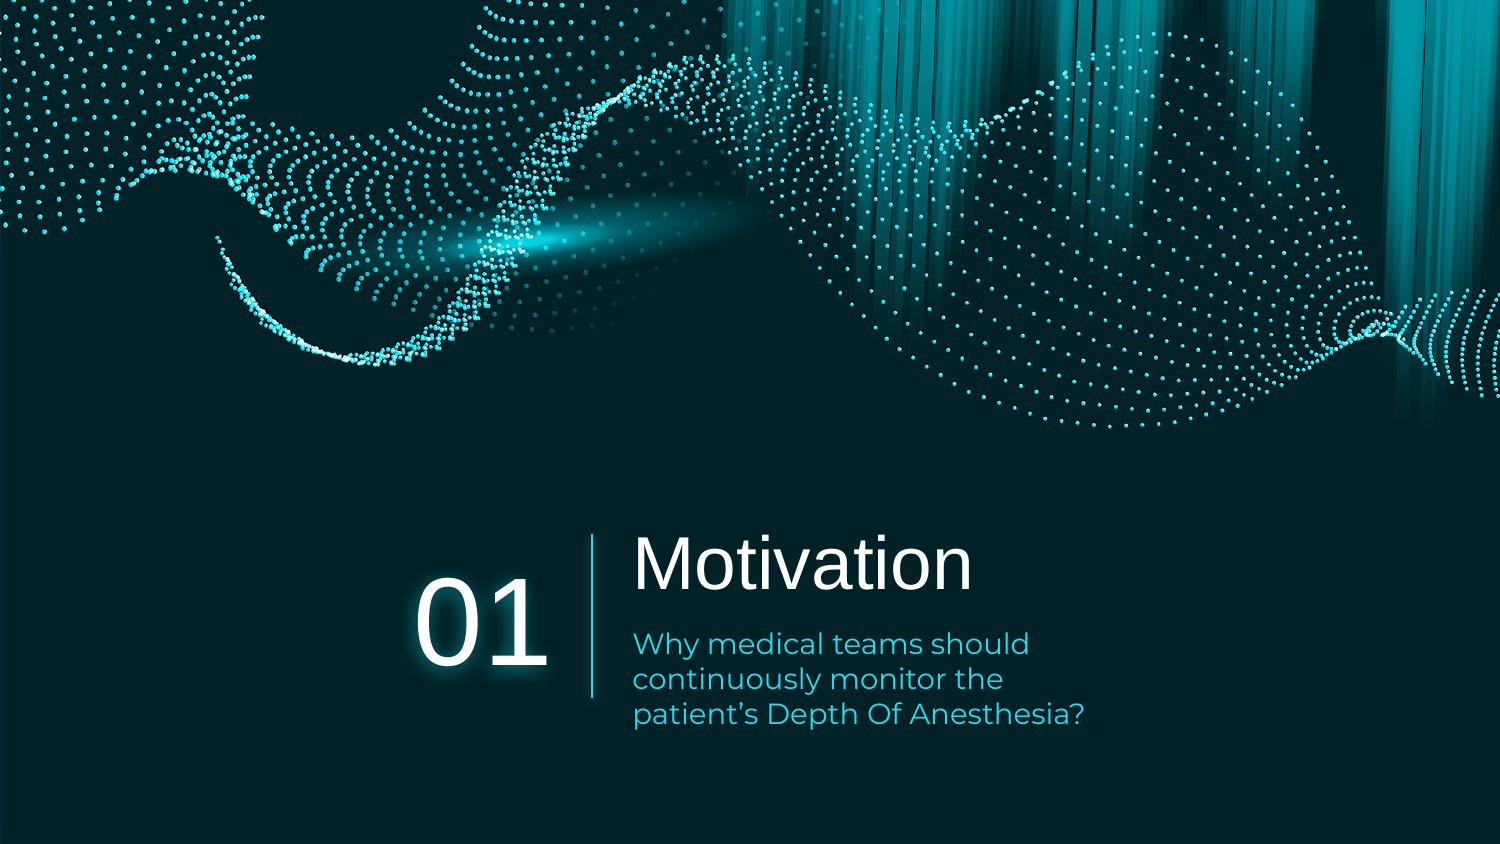

# Motivation
01
Why medical teams should continuously monitor the
patient’s Depth Of Anesthesia?